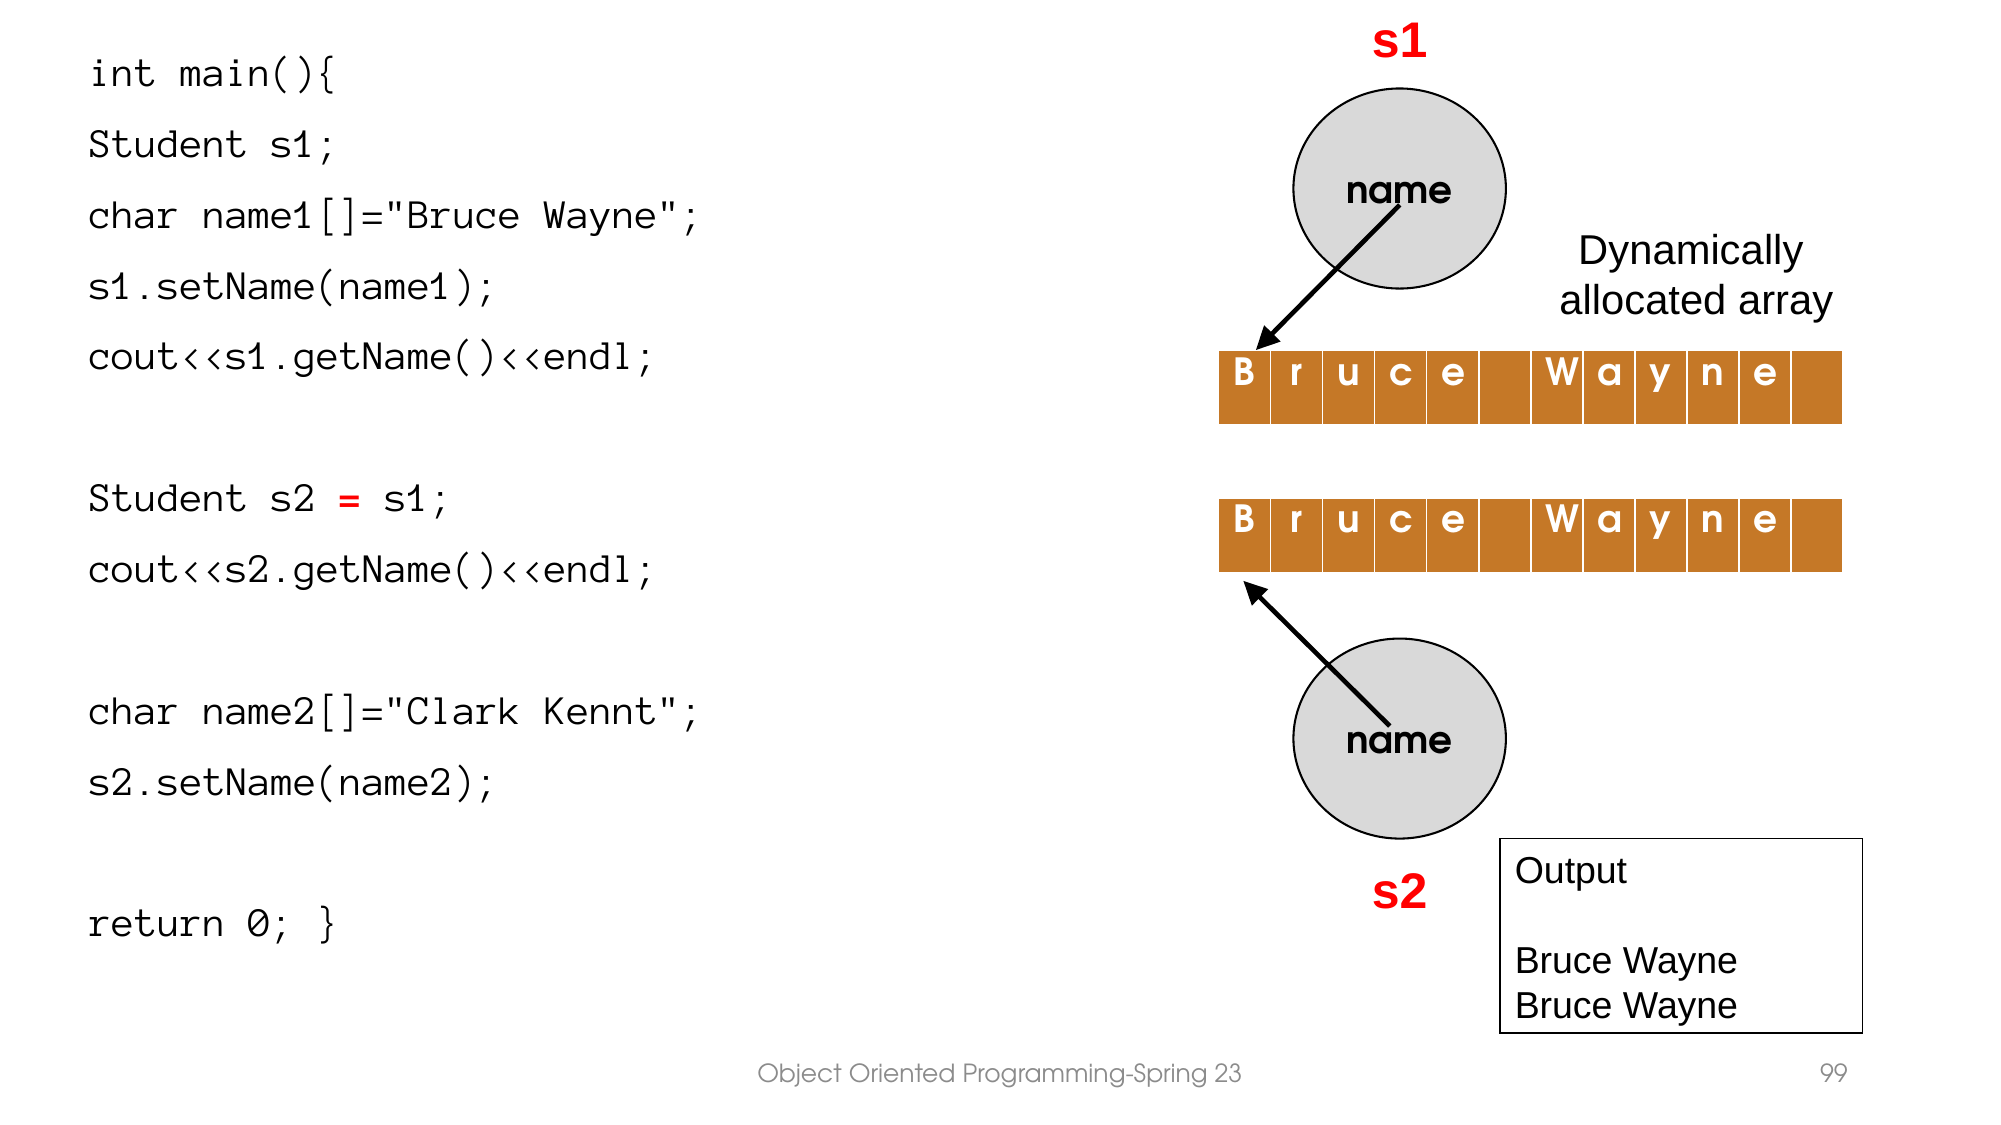

s1
int main(){
Student s1;
char name1[]="Bruce Wayne";
s1.setName(name1);
cout<<s1.getName()<<endl;

Student s2 = s1;
cout<<s2.getName()<<endl;

char name2[]="Clark Kennt";
s2.setName(name2);

return 0; }
name
Dynamically
allocated array
| B | r | u | c | e |  | W | a | y | n | e |  |
| --- | --- | --- | --- | --- | --- | --- | --- | --- | --- | --- | --- |
| B | r | u | c | e |  | W | a | y | n | e |  |
| --- | --- | --- | --- | --- | --- | --- | --- | --- | --- | --- | --- |
name
Output

Bruce Wayne
Bruce Wayne
s2
Object Oriented Programming-Spring 23
99